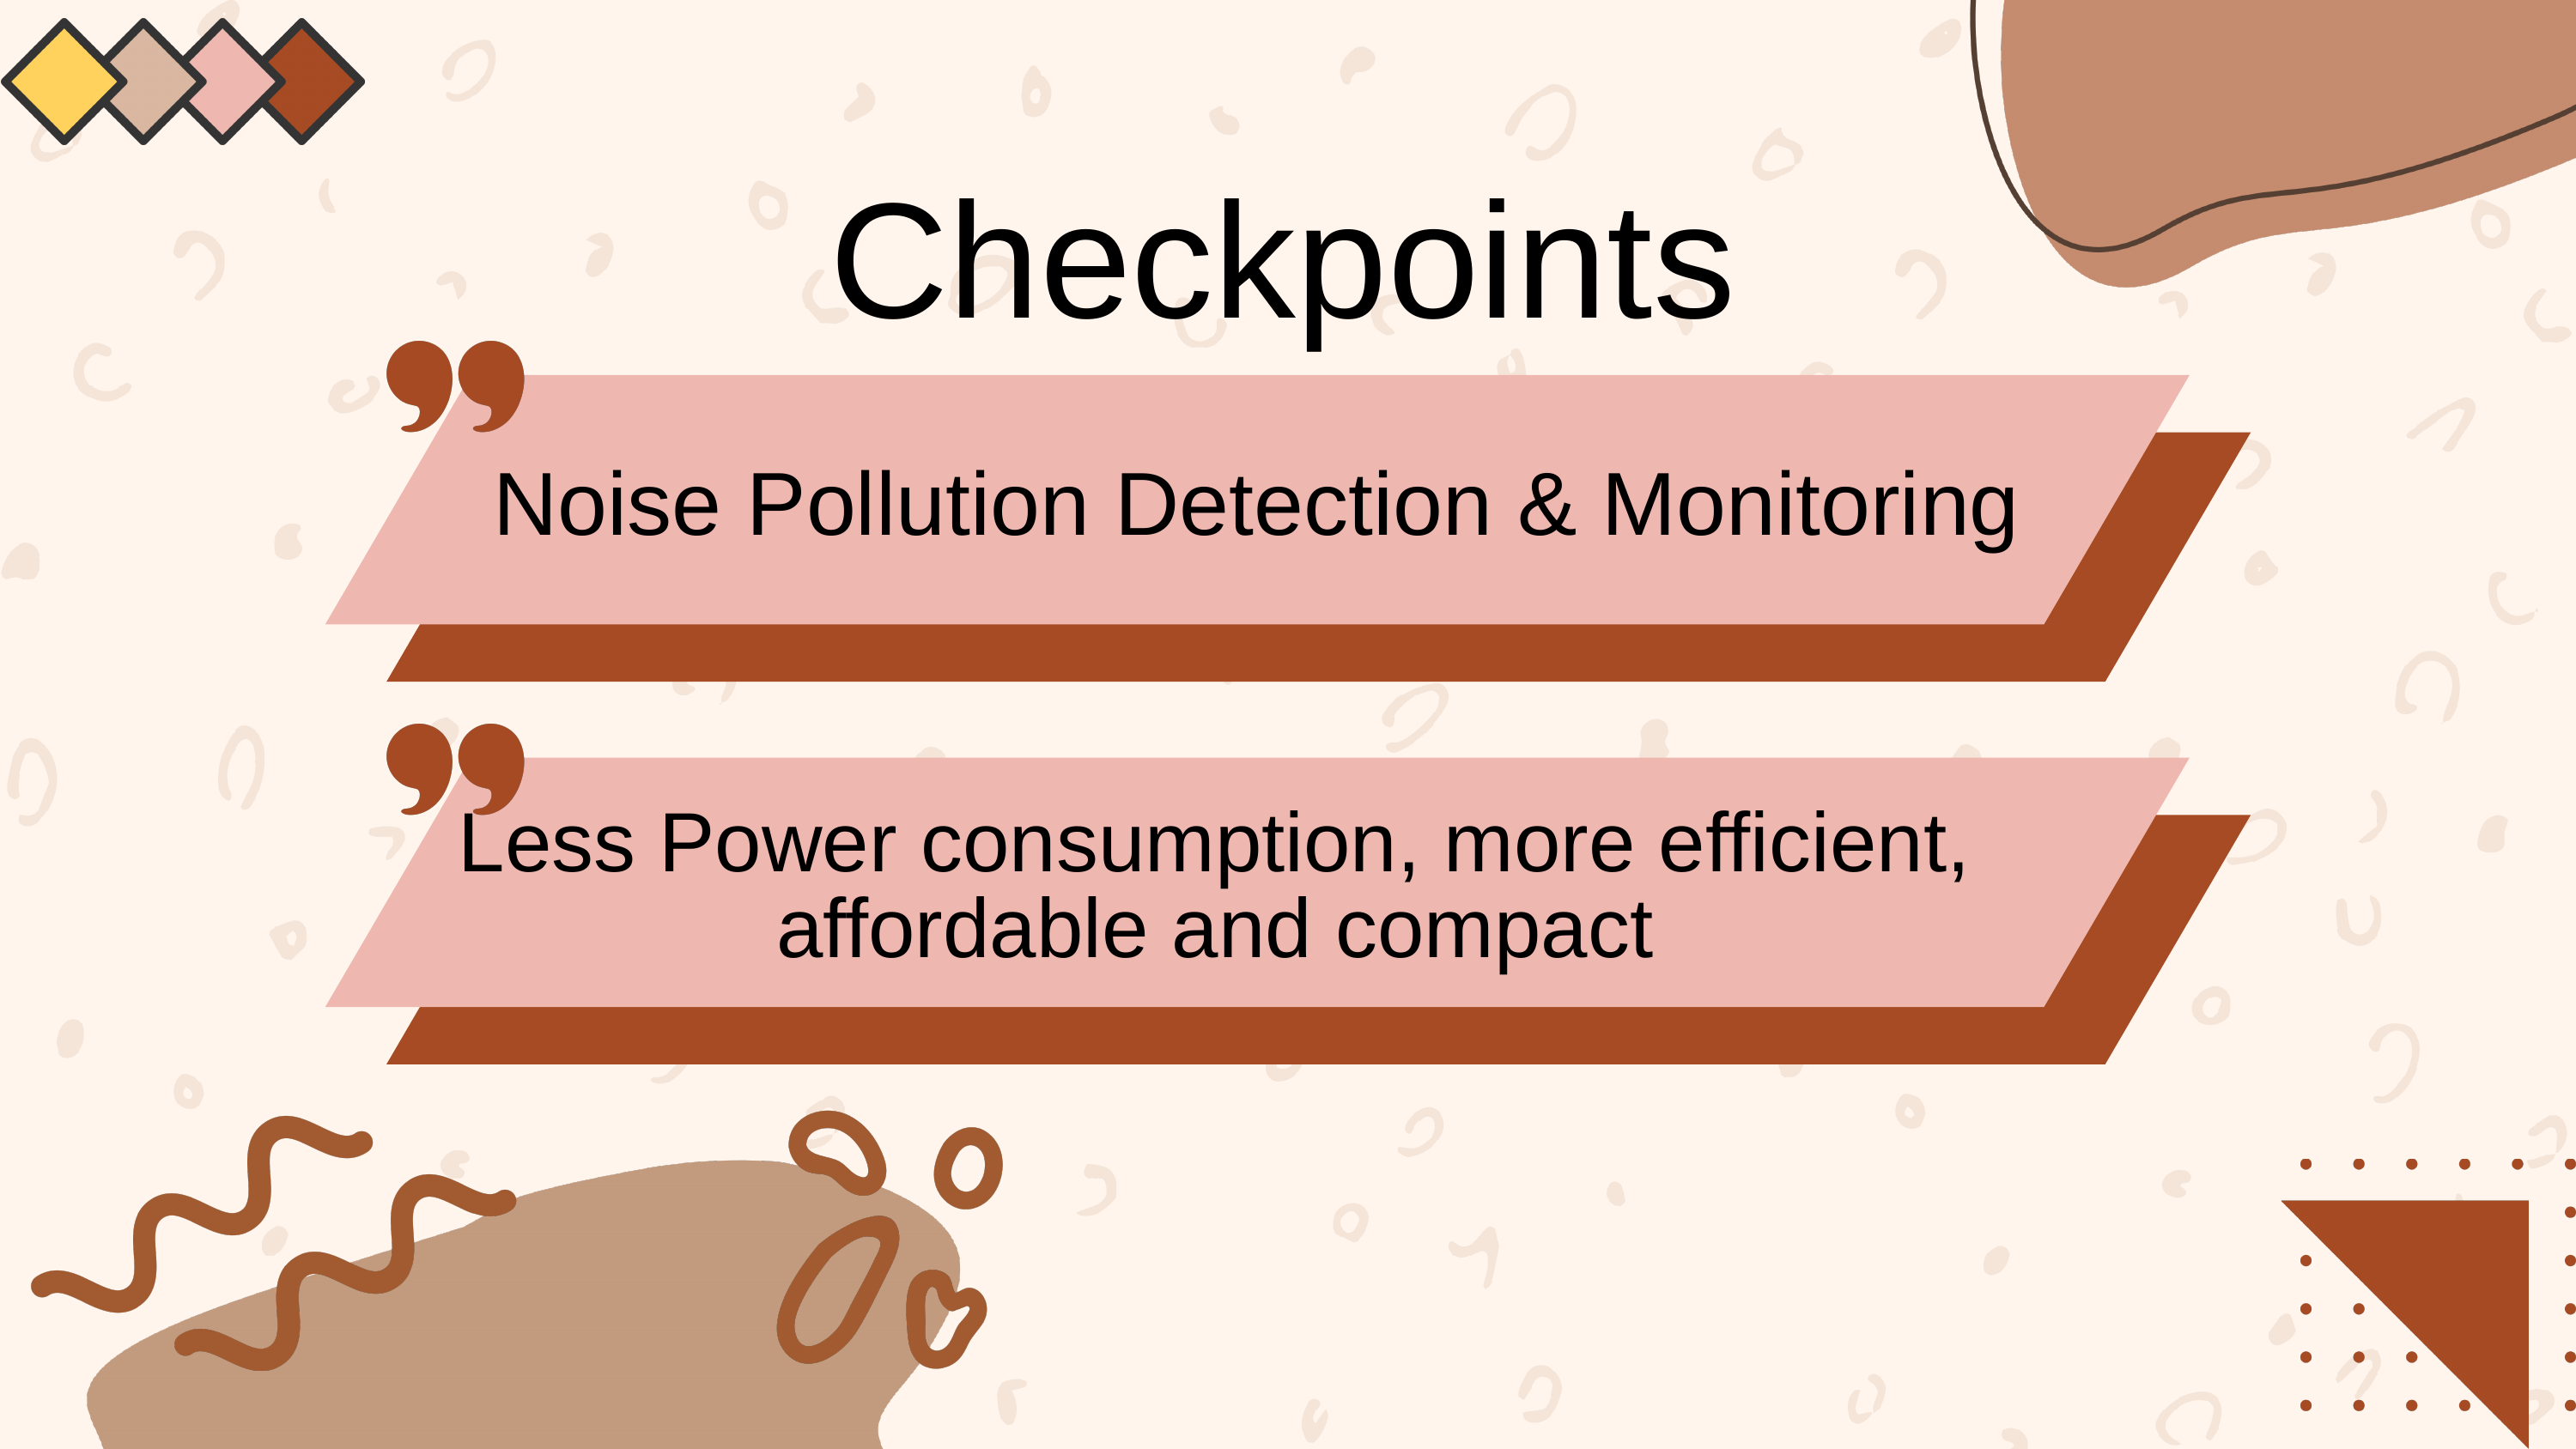

Checkpoints

Noise Pollution Detection & Monitoring

Less Power consumption, more efficient, affordable and compact